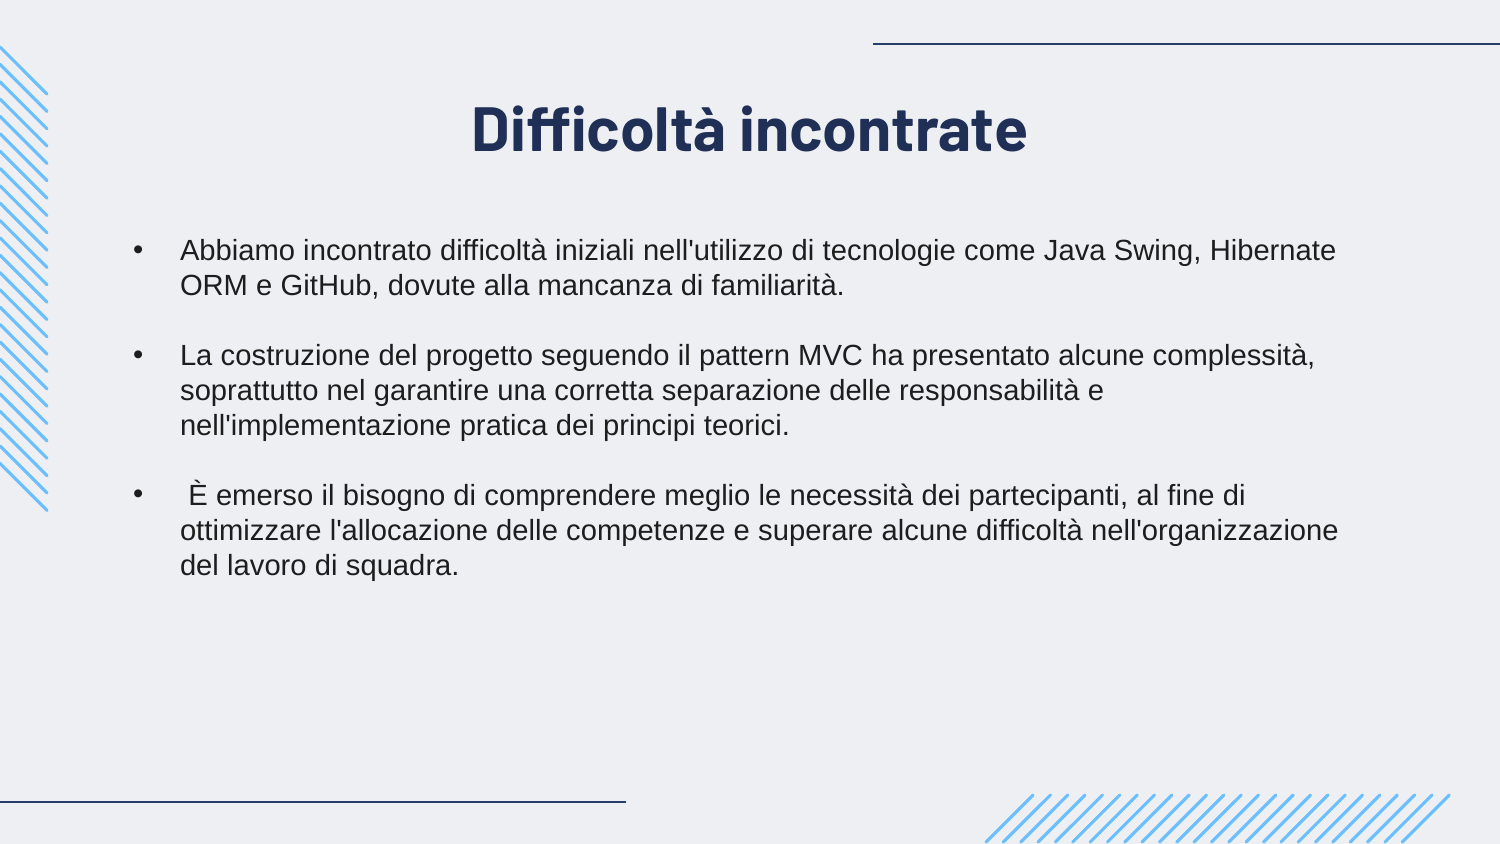

# Difficoltà incontrate
Abbiamo incontrato difficoltà iniziali nell'utilizzo di tecnologie come Java Swing, Hibernate ORM e GitHub, dovute alla mancanza di familiarità.

La costruzione del progetto seguendo il pattern MVC ha presentato alcune complessità, soprattutto nel garantire una corretta separazione delle responsabilità e nell'implementazione pratica dei principi teorici.

 È emerso il bisogno di comprendere meglio le necessità dei partecipanti, al fine di ottimizzare l'allocazione delle competenze e superare alcune difficoltà nell'organizzazione del lavoro di squadra.